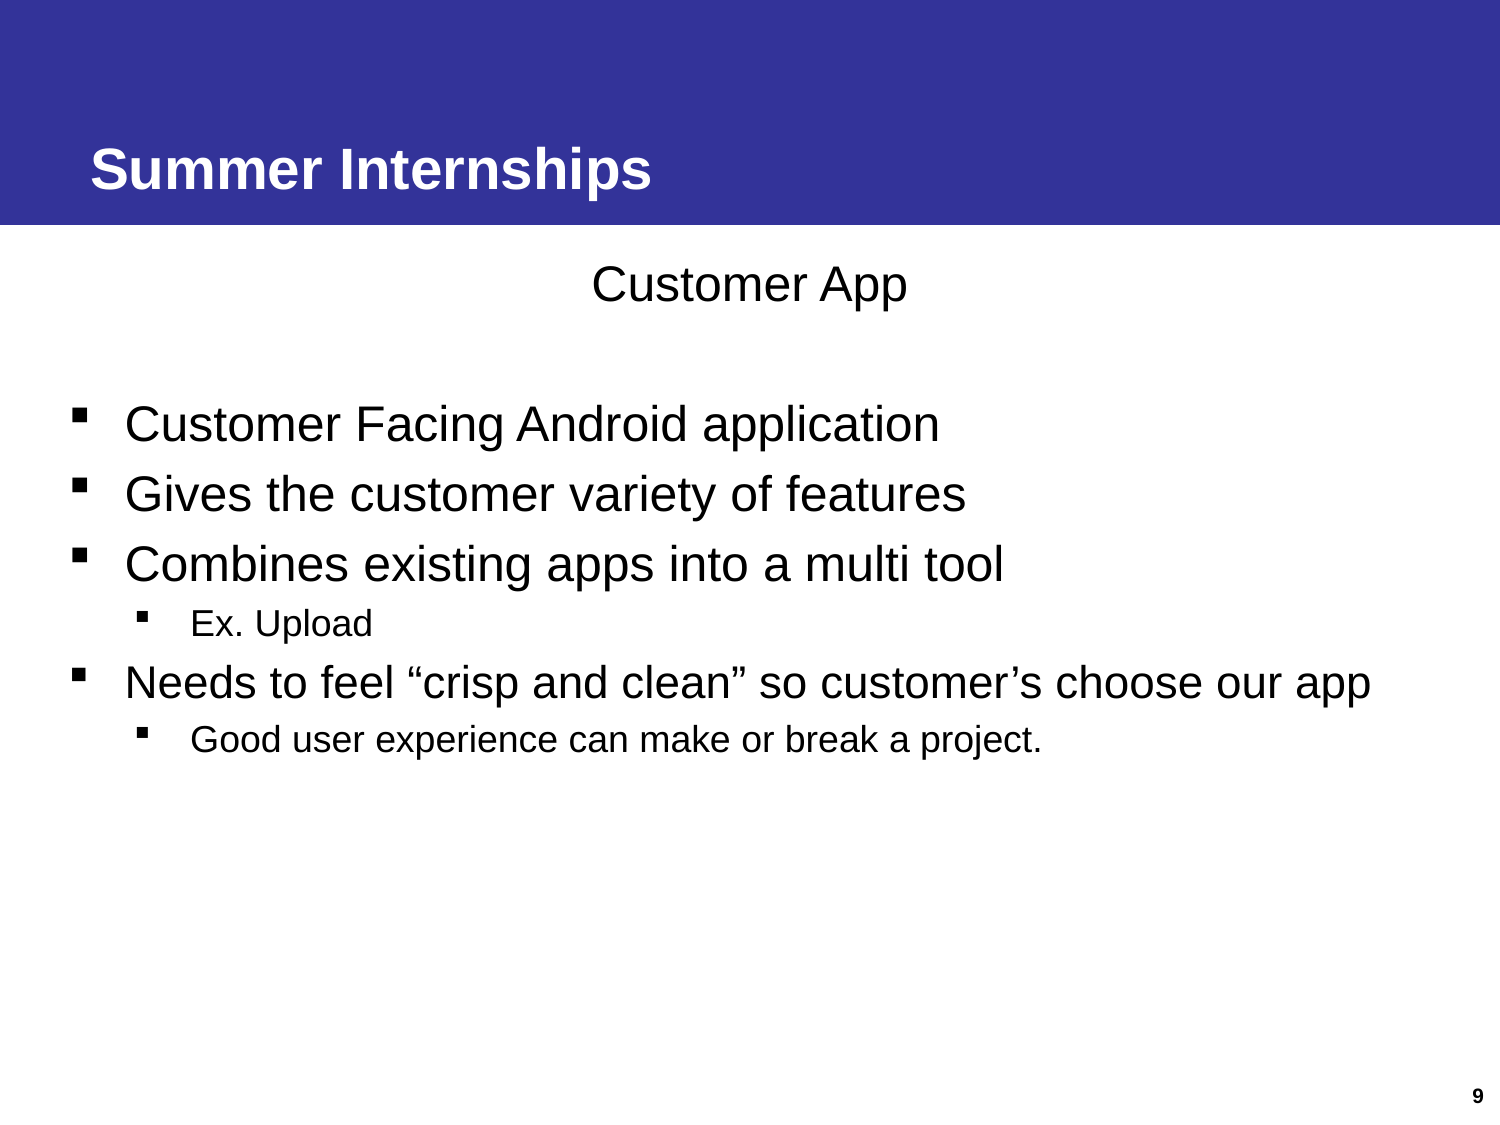

# Summer Internships
Customer App

Customer Facing Android application
Gives the customer variety of features
Combines existing apps into a multi tool
Ex. Upload
Needs to feel “crisp and clean” so customer’s choose our app
Good user experience can make or break a project.
9